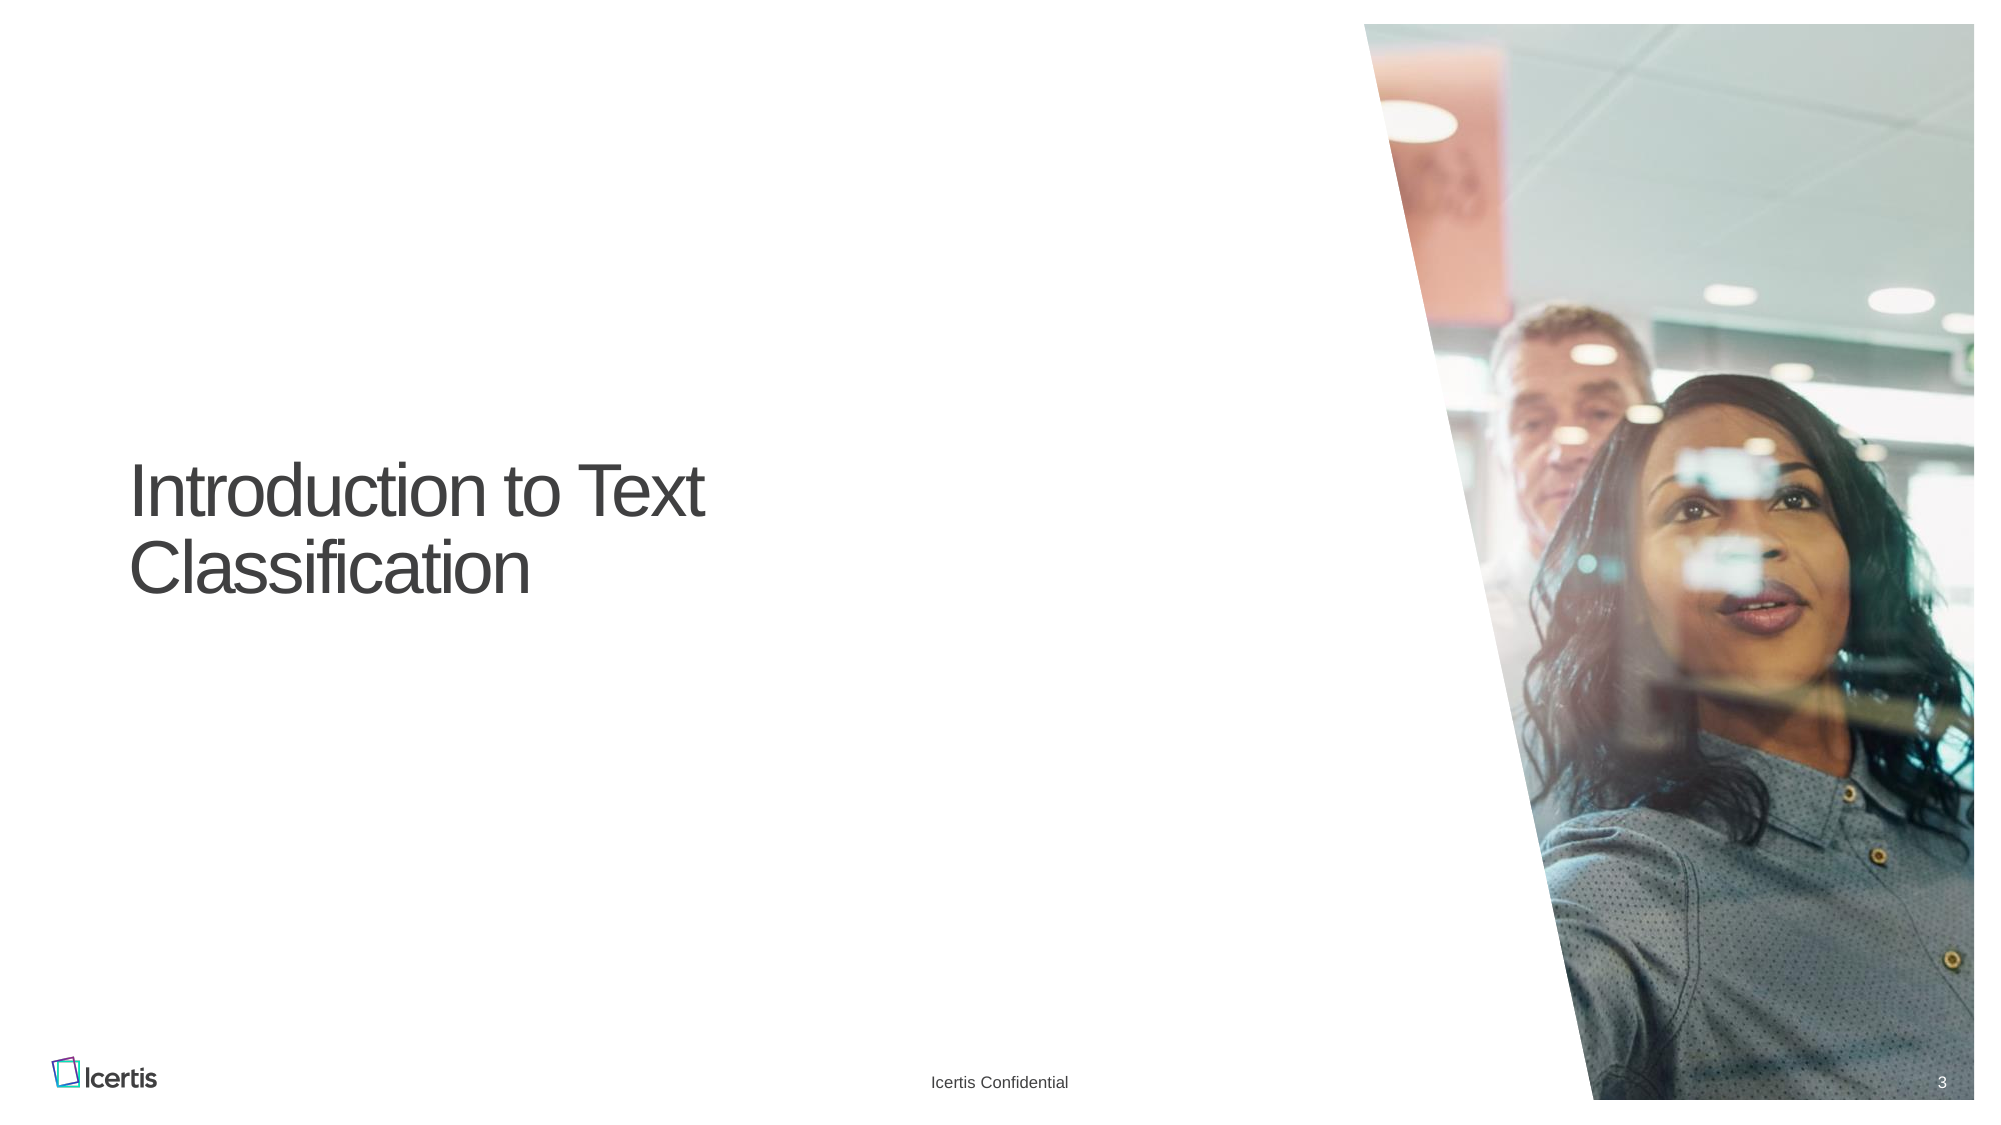

# Introduction to Text Classification
Icertis Confidential
3